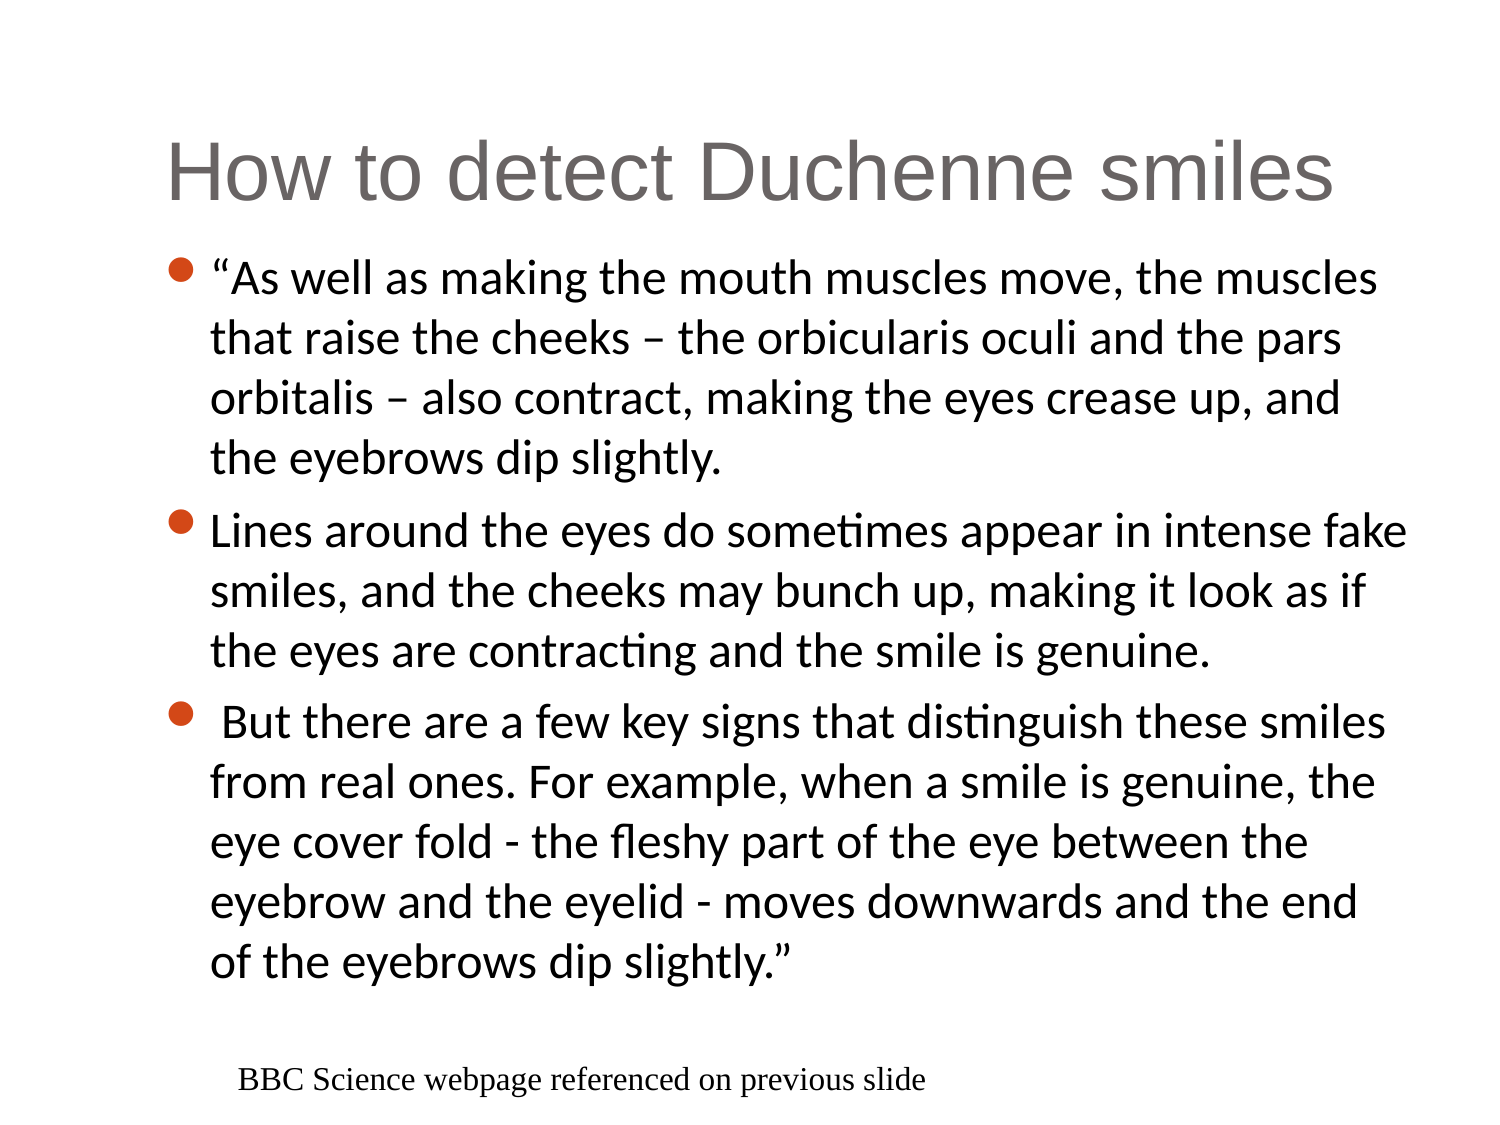

# How to detect Duchenne smiles
“As well as making the mouth muscles move, the muscles that raise the cheeks – the orbicularis oculi and the pars orbitalis – also contract, making the eyes crease up, and the eyebrows dip slightly.
Lines around the eyes do sometimes appear in intense fake smiles, and the cheeks may bunch up, making it look as if the eyes are contracting and the smile is genuine.
 But there are a few key signs that distinguish these smiles from real ones. For example, when a smile is genuine, the eye cover fold - the fleshy part of the eye between the eyebrow and the eyelid - moves downwards and the end of the eyebrows dip slightly.”
BBC Science webpage referenced on previous slide